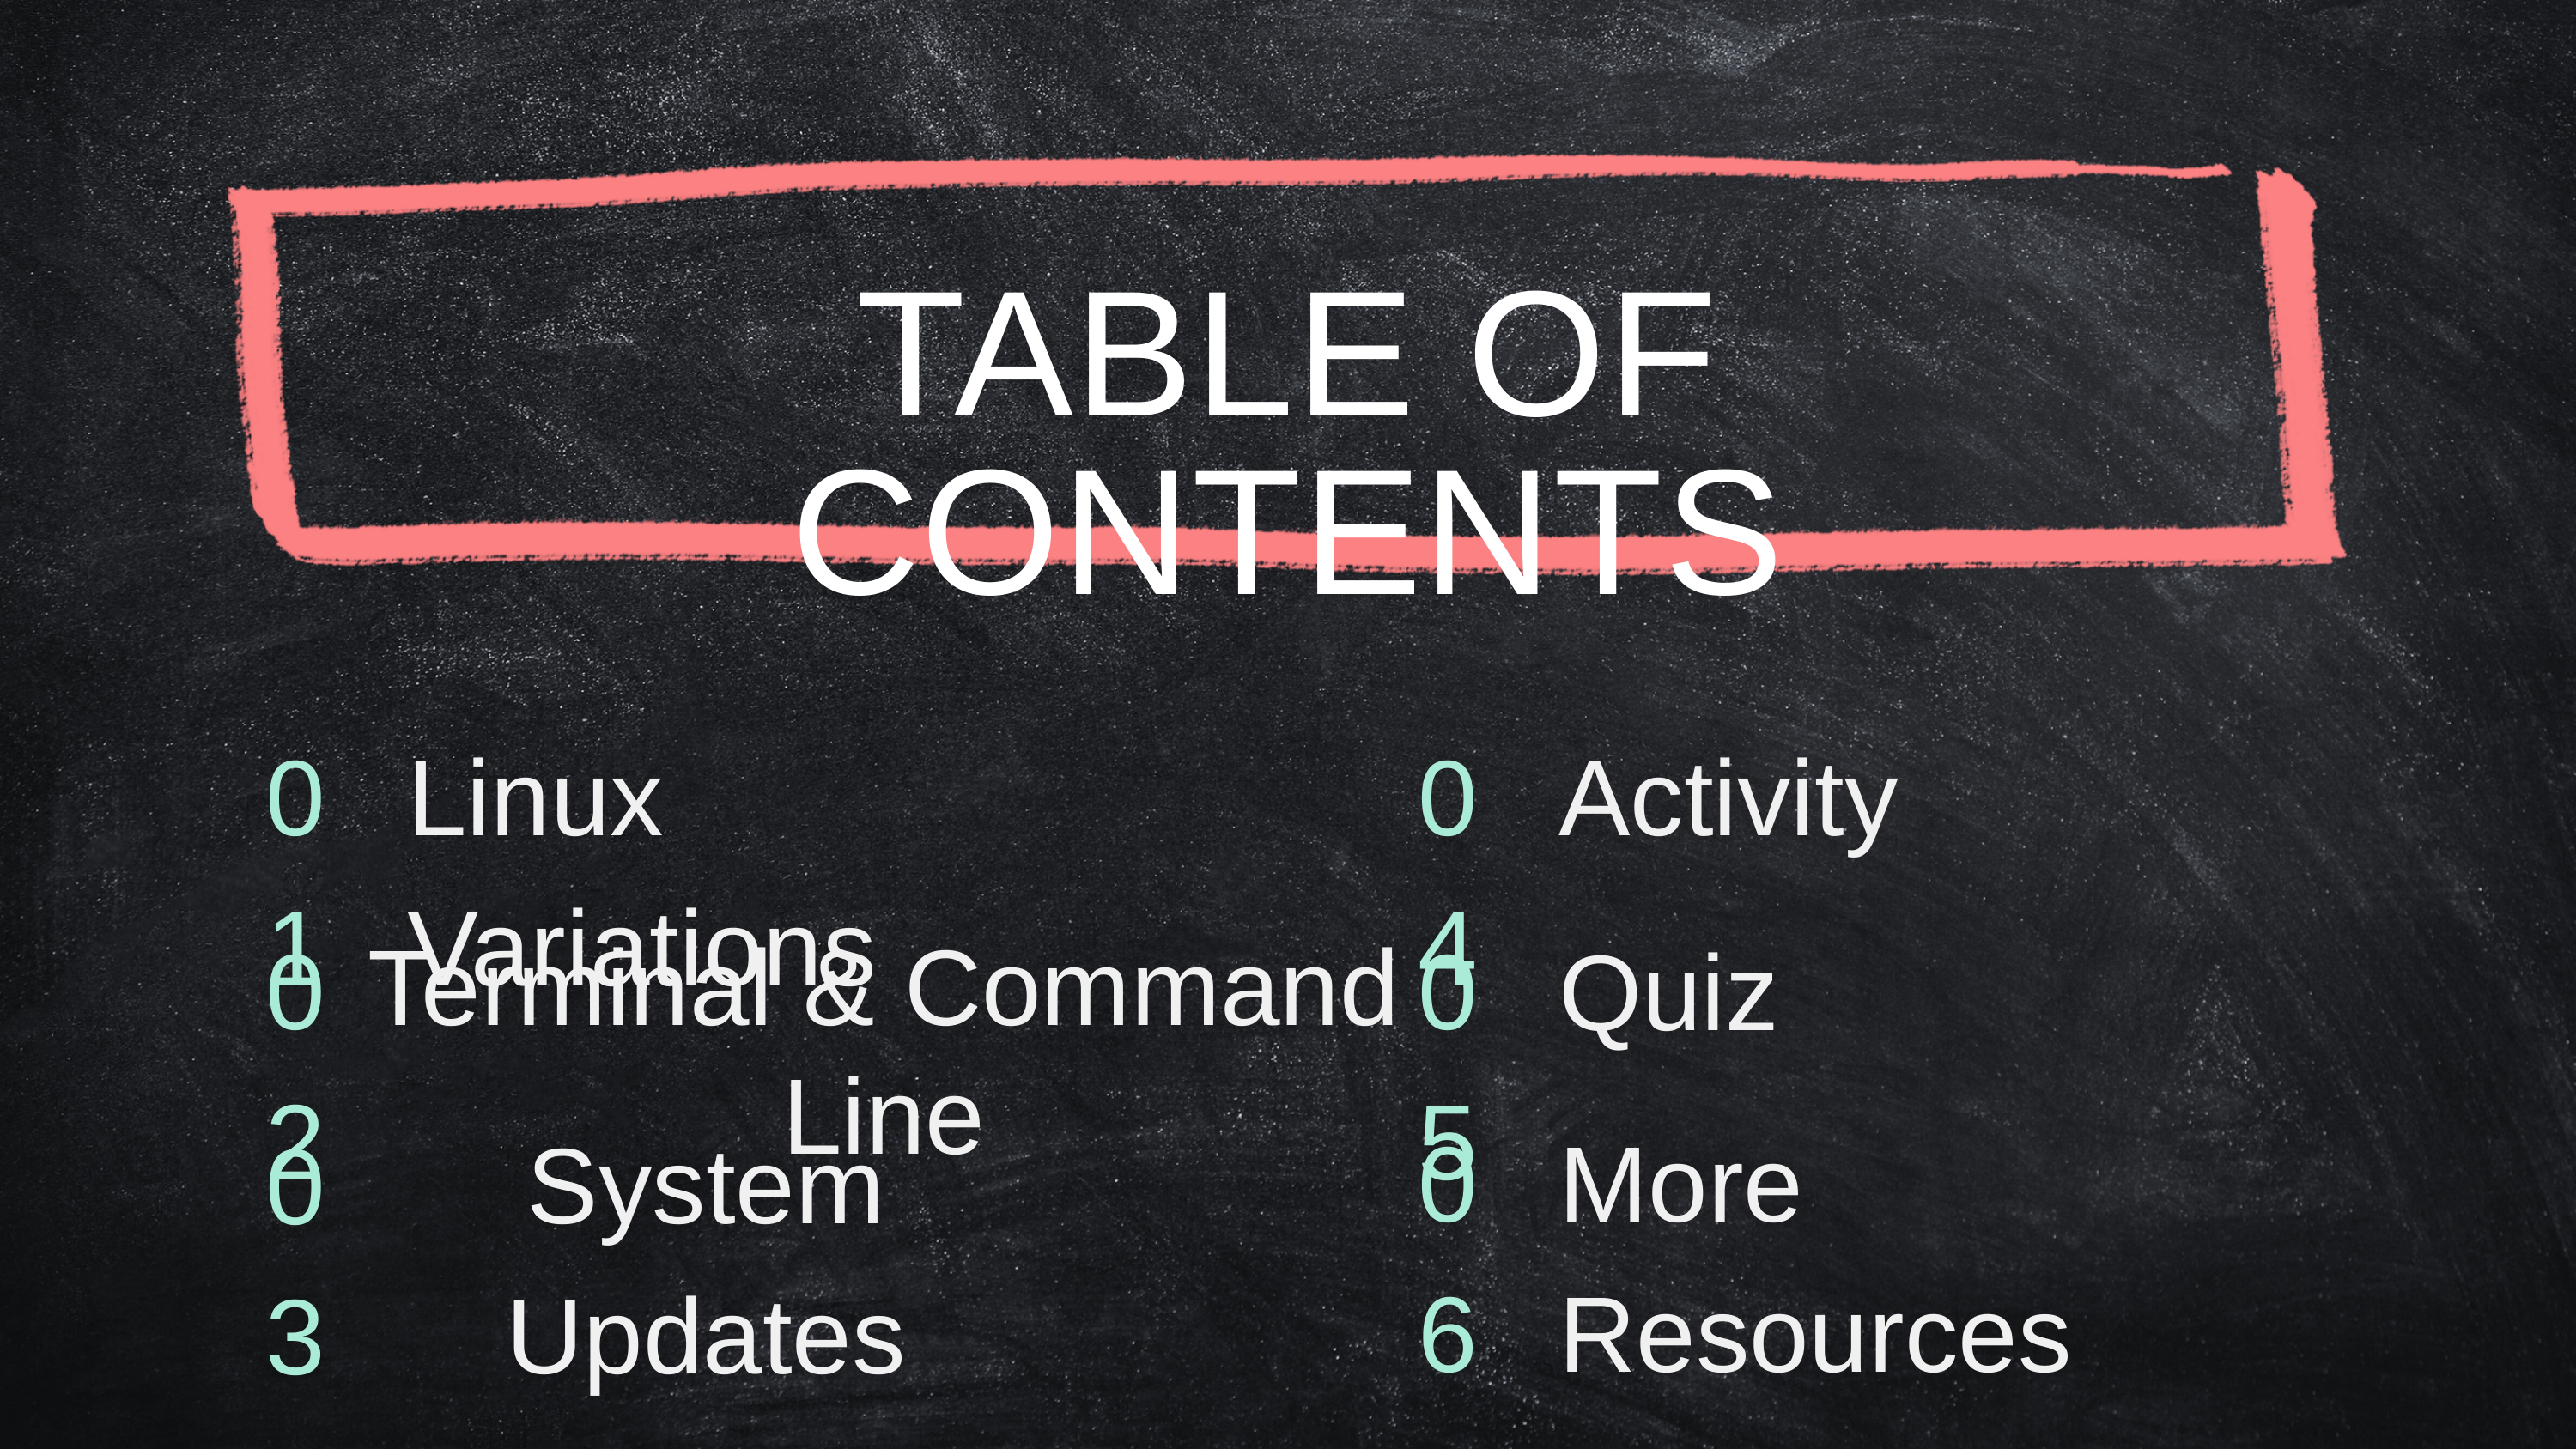

TABLE OF CONTENTS
01
Linux Variations
04
Activity
02
05
Quiz
Terminal & Command Line
06
More Resources
System Updates
03